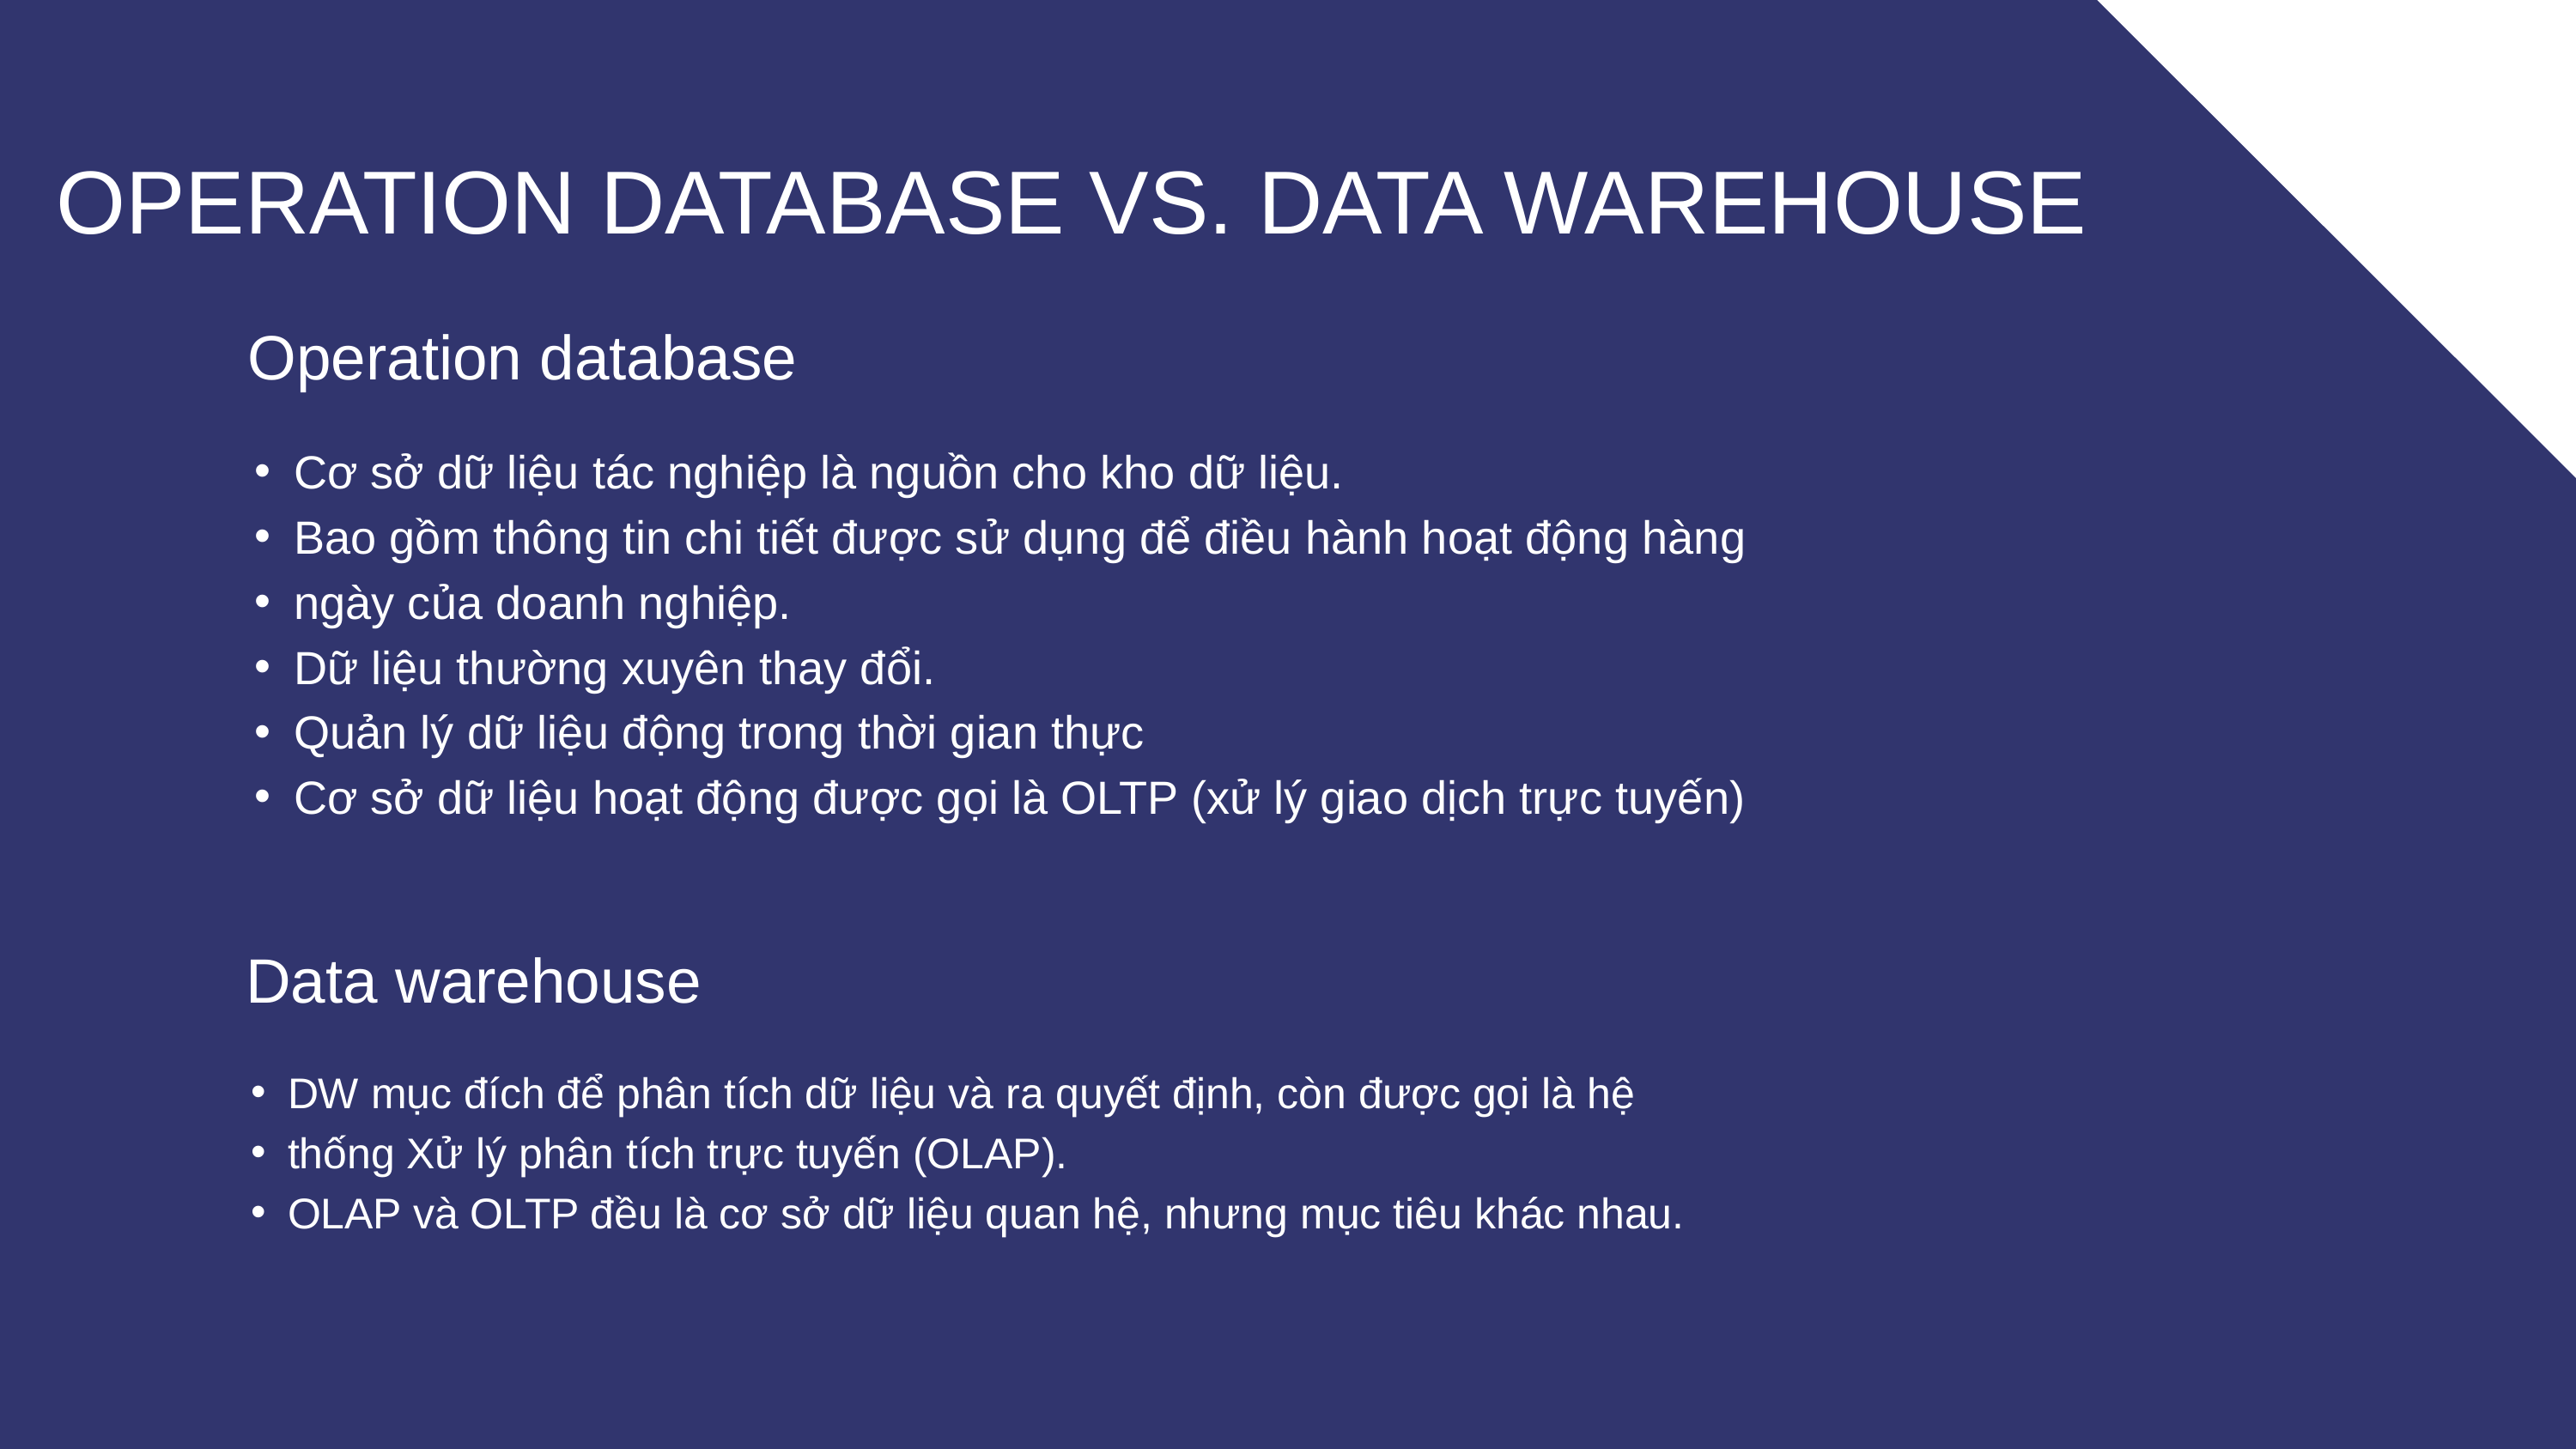

OPERATION DATABASE VS. DATA WAREHOUSE
Operation database
Cơ sở dữ liệu tác nghiệp là nguồn cho kho dữ liệu.
Bao gồm thông tin chi tiết được sử dụng để điều hành hoạt động hàng
ngày của doanh nghiệp.
Dữ liệu thường xuyên thay đổi.
Quản lý dữ liệu động trong thời gian thực
Cơ sở dữ liệu hoạt động được gọi là OLTP (xử lý giao dịch trực tuyến)
Data warehouse
DW mục đích để phân tích dữ liệu và ra quyết định, còn được gọi là hệ
thống Xử lý phân tích trực tuyến (OLAP).
OLAP và OLTP đều là cơ sở dữ liệu quan hệ, nhưng mục tiêu khác nhau.